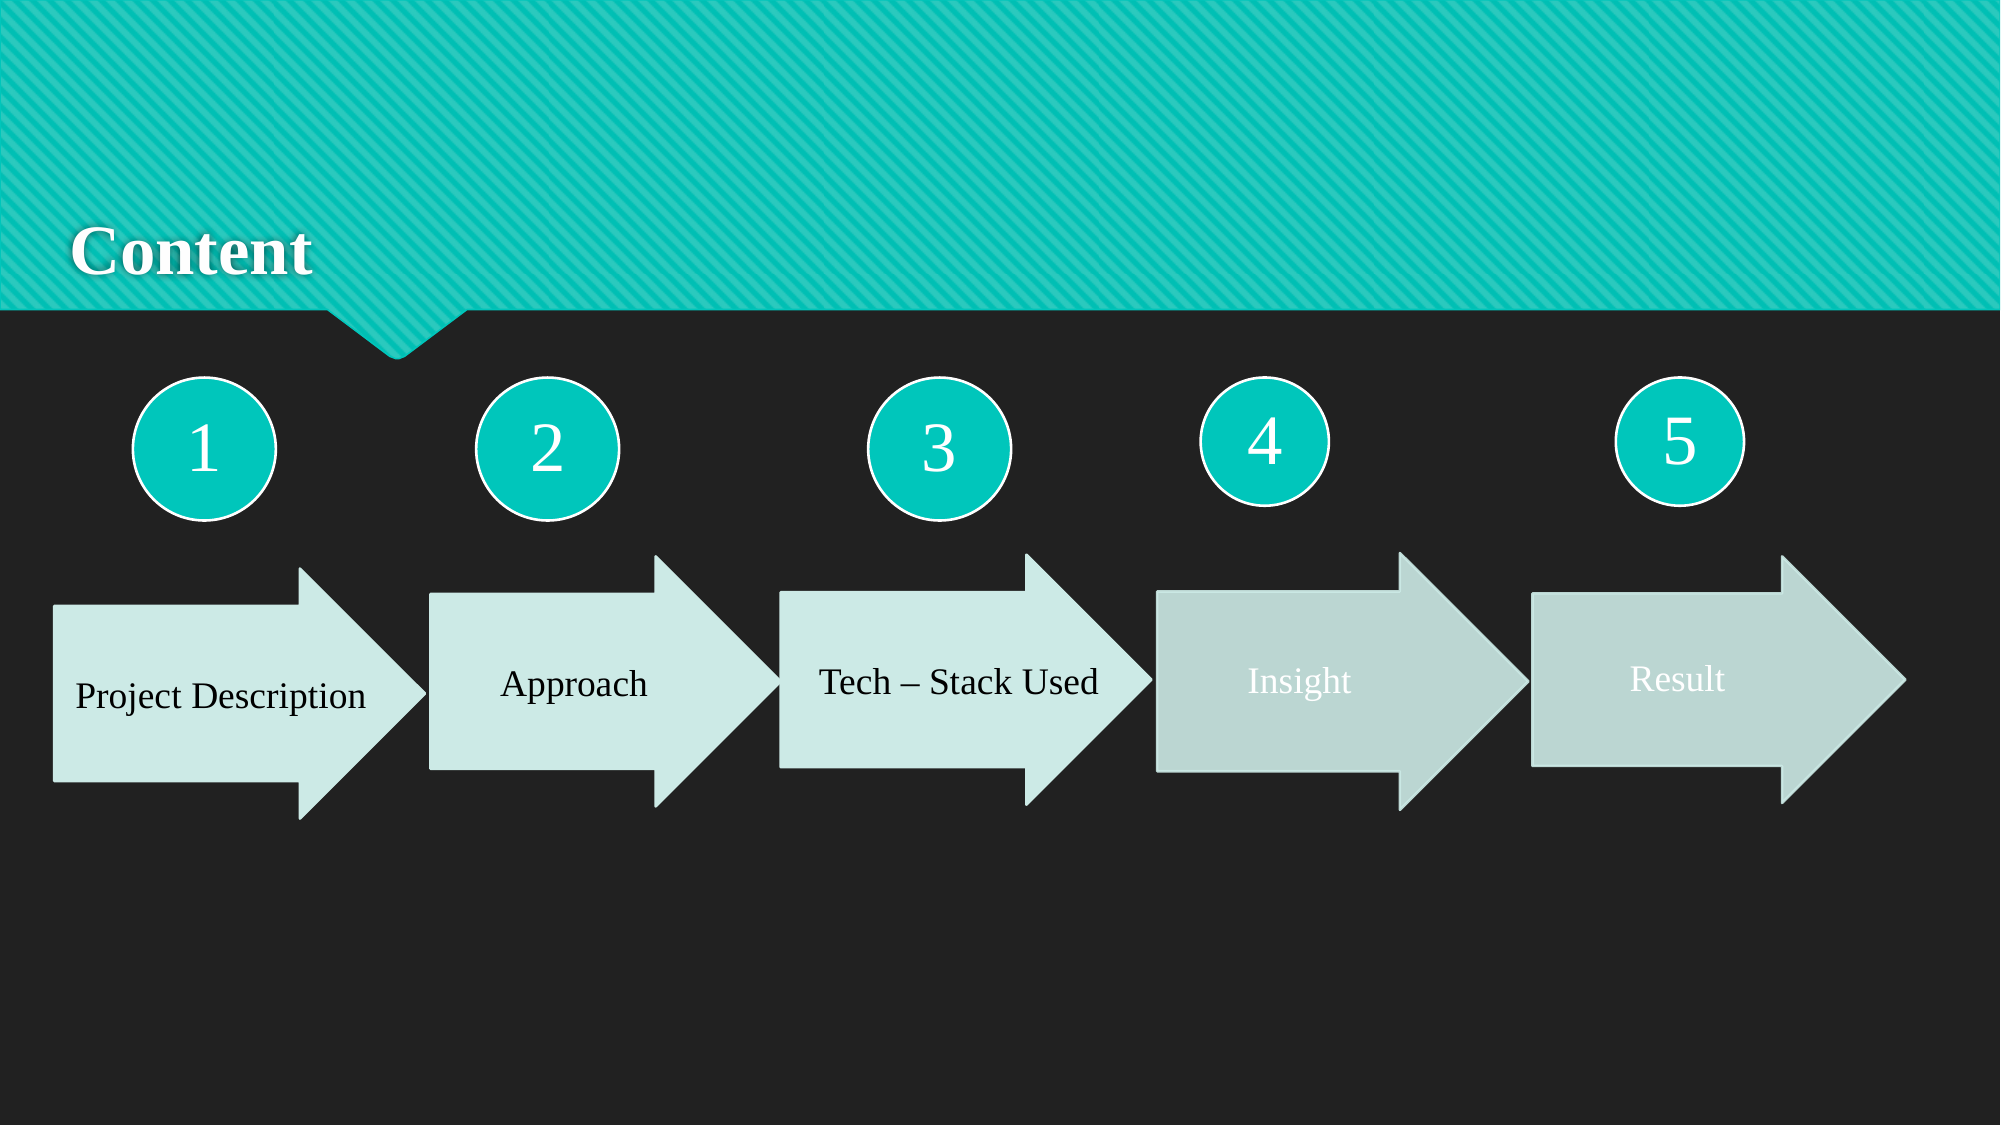

# Content
Insight
4
Result
5

1

2

3

Tech – Stack Used

Approach

Project Description